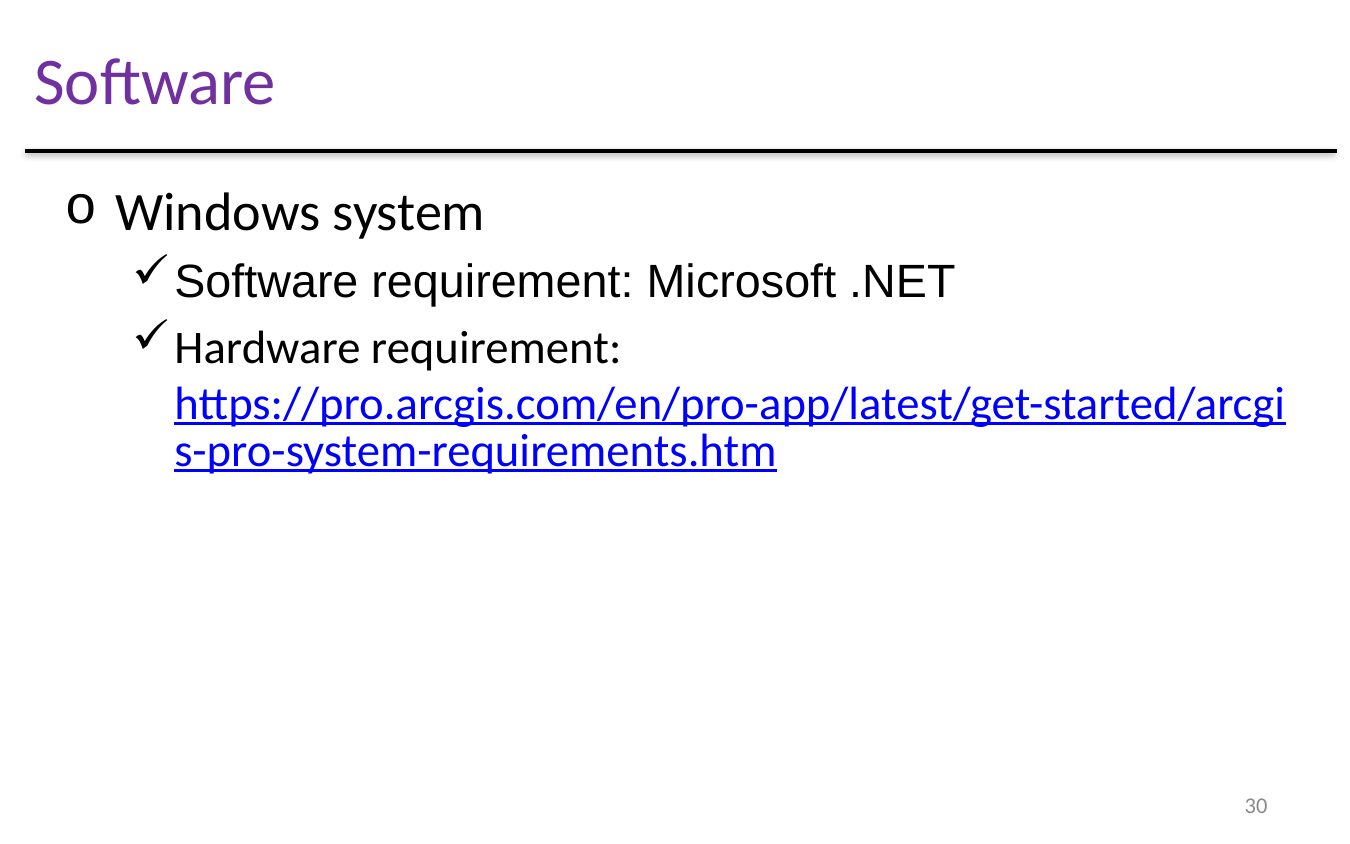

Software
Windows system
Software requirement: Microsoft .NET
Hardware requirement: https://pro.arcgis.com/en/pro-app/latest/get-started/arcgis-pro-system-requirements.htm

30